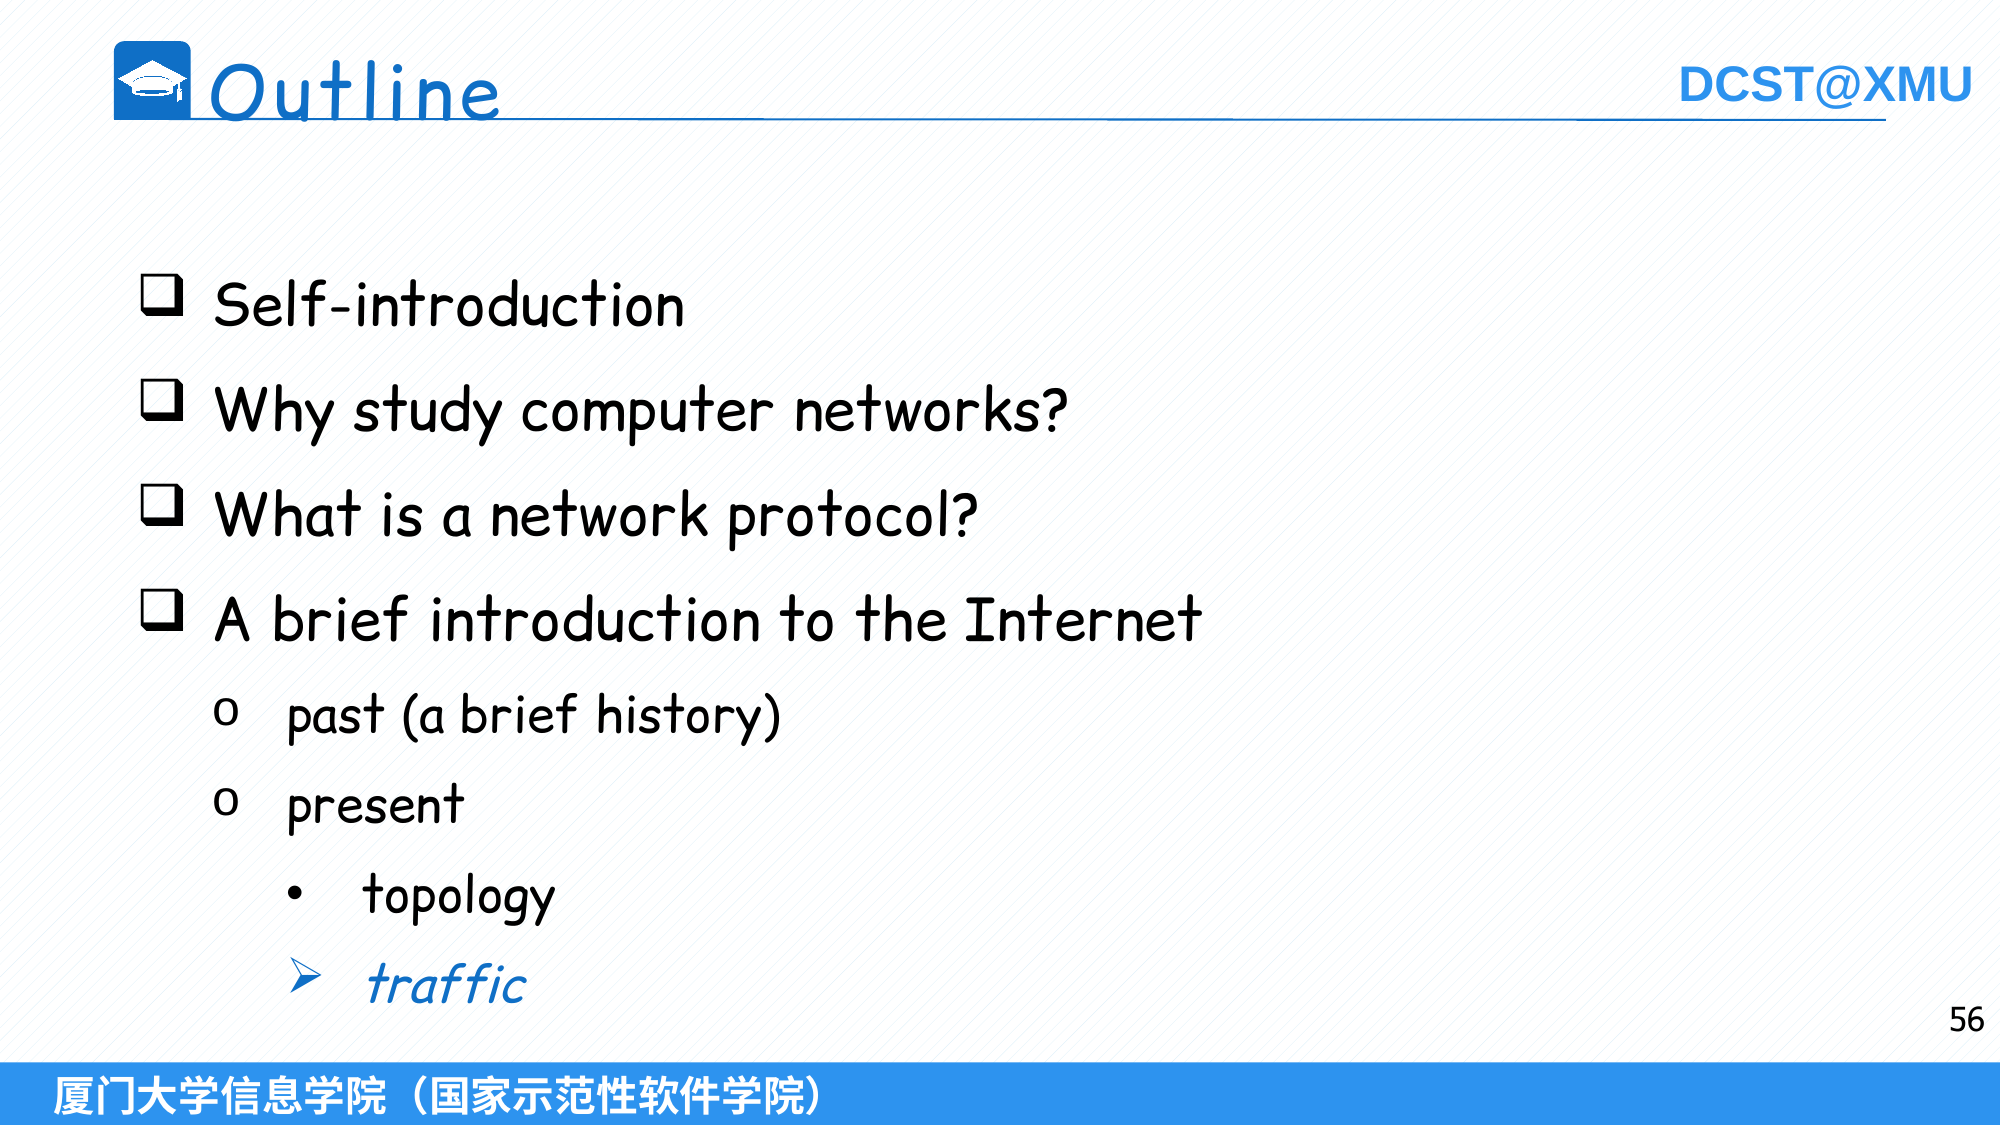

Outline
Self-introduction
Why study computer networks?
What is a network protocol?
A brief introduction to the Internet
past (a brief history)
present
topology
traffic
56